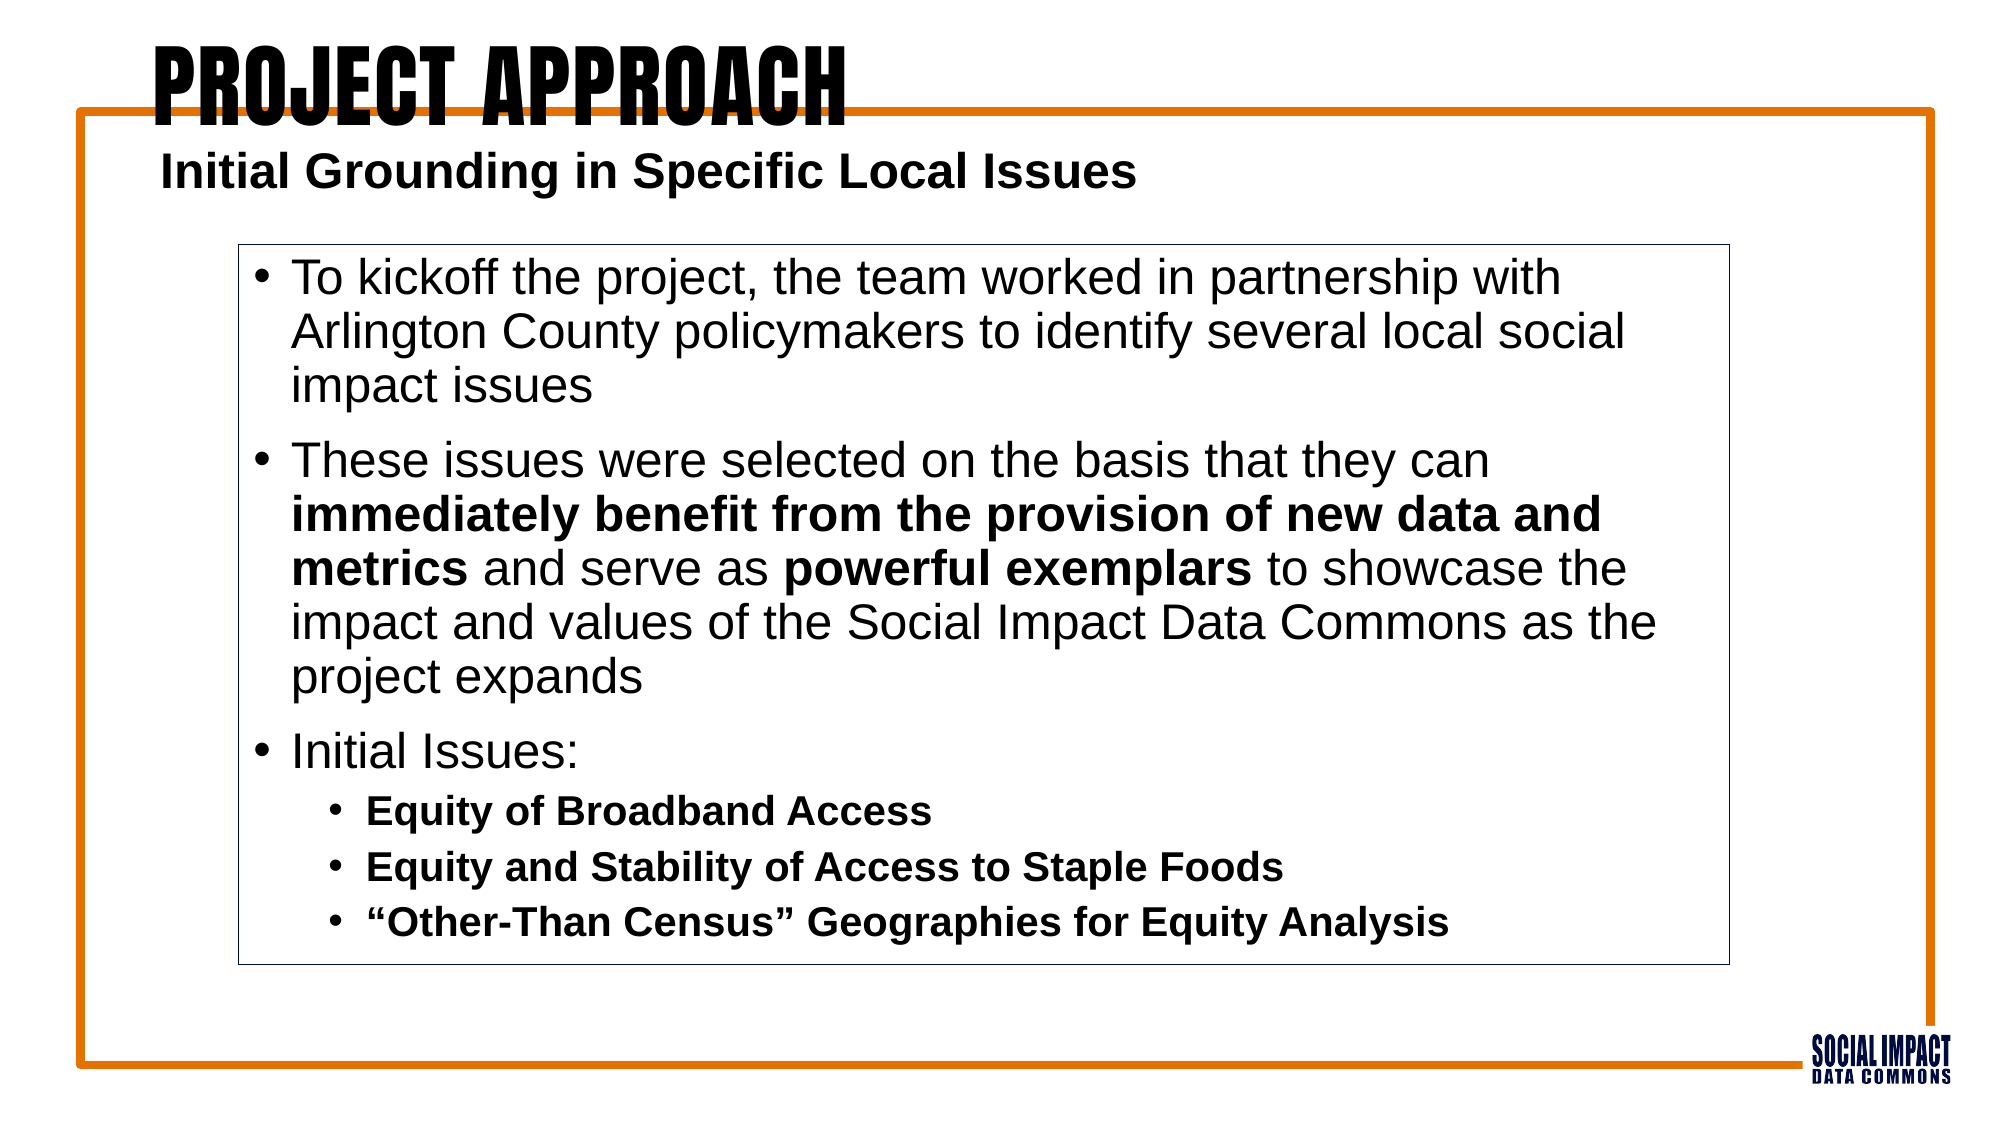

PROJECT APPROACH
Initial Grounding in Specific Local Issues
To kickoff the project, the team worked in partnership with Arlington County policymakers to identify several local social impact issues
These issues were selected on the basis that they can immediately benefit from the provision of new data and metrics and serve as powerful exemplars to showcase the impact and values of the Social Impact Data Commons as the project expands
Initial Issues:
Equity of Broadband Access
Equity and Stability of Access to Staple Foods
“Other-Than Census” Geographies for Equity Analysis